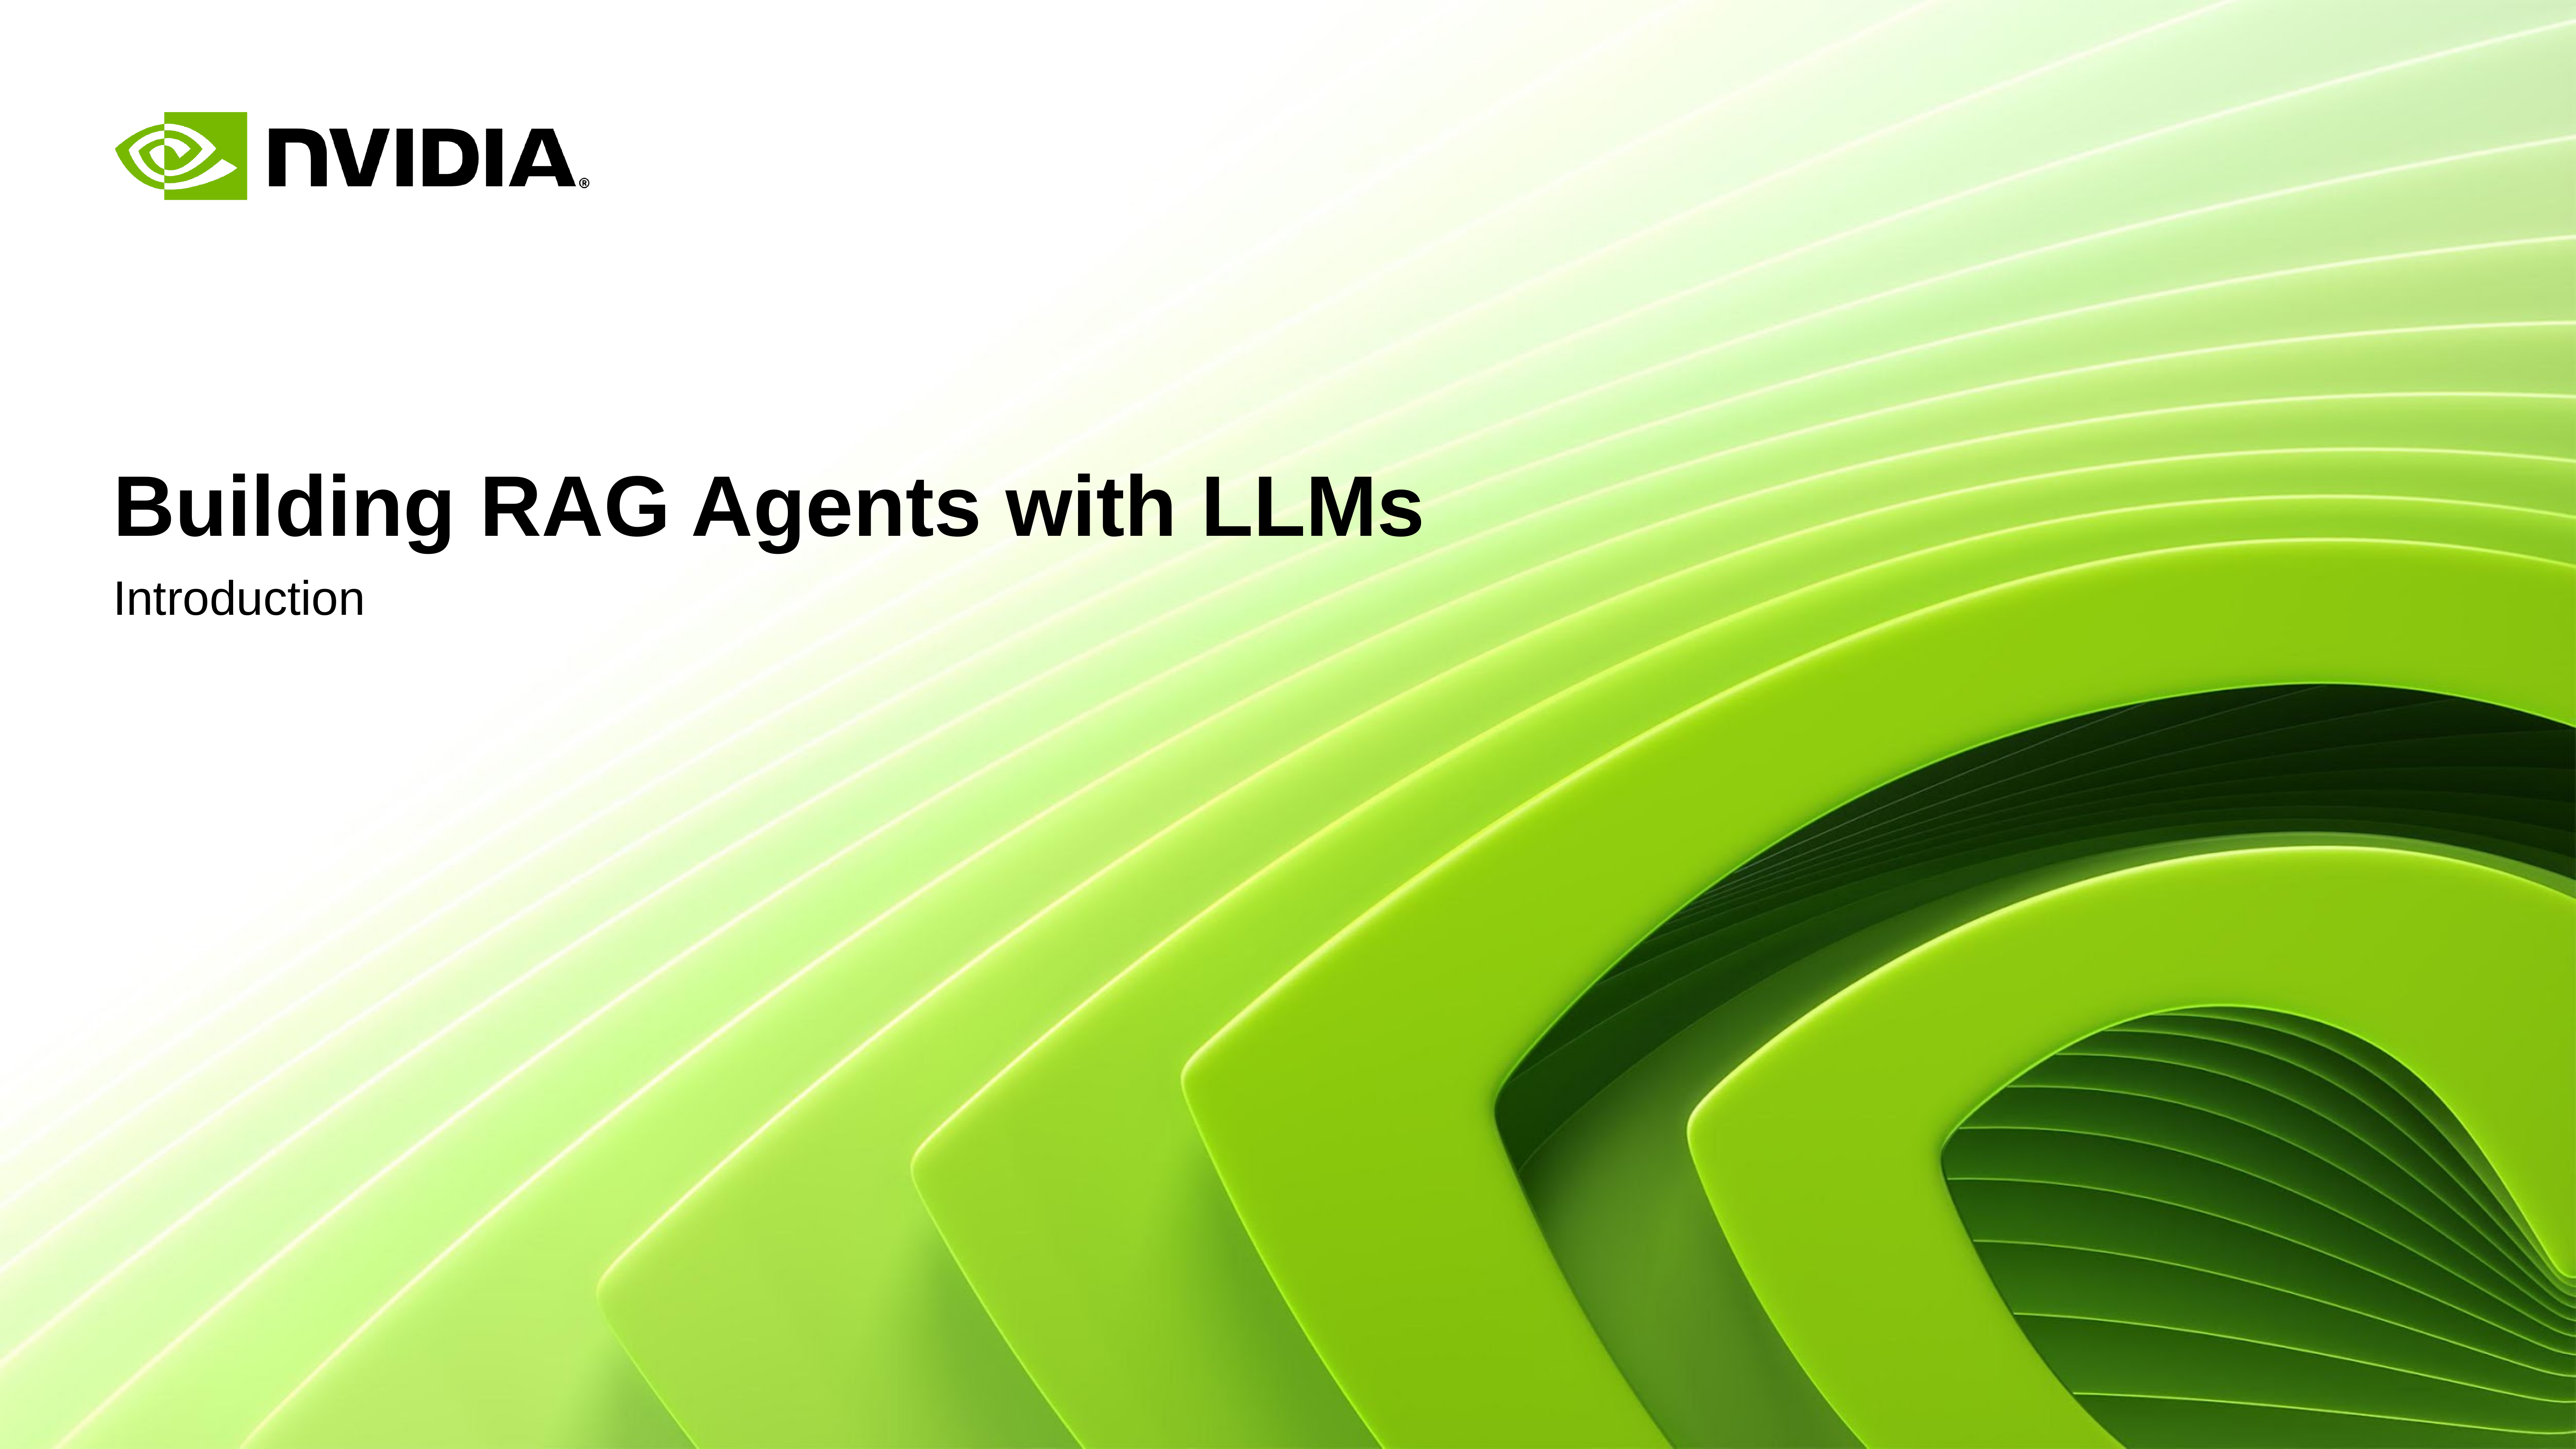

# Building RAG Agents with LLMs
Introduction